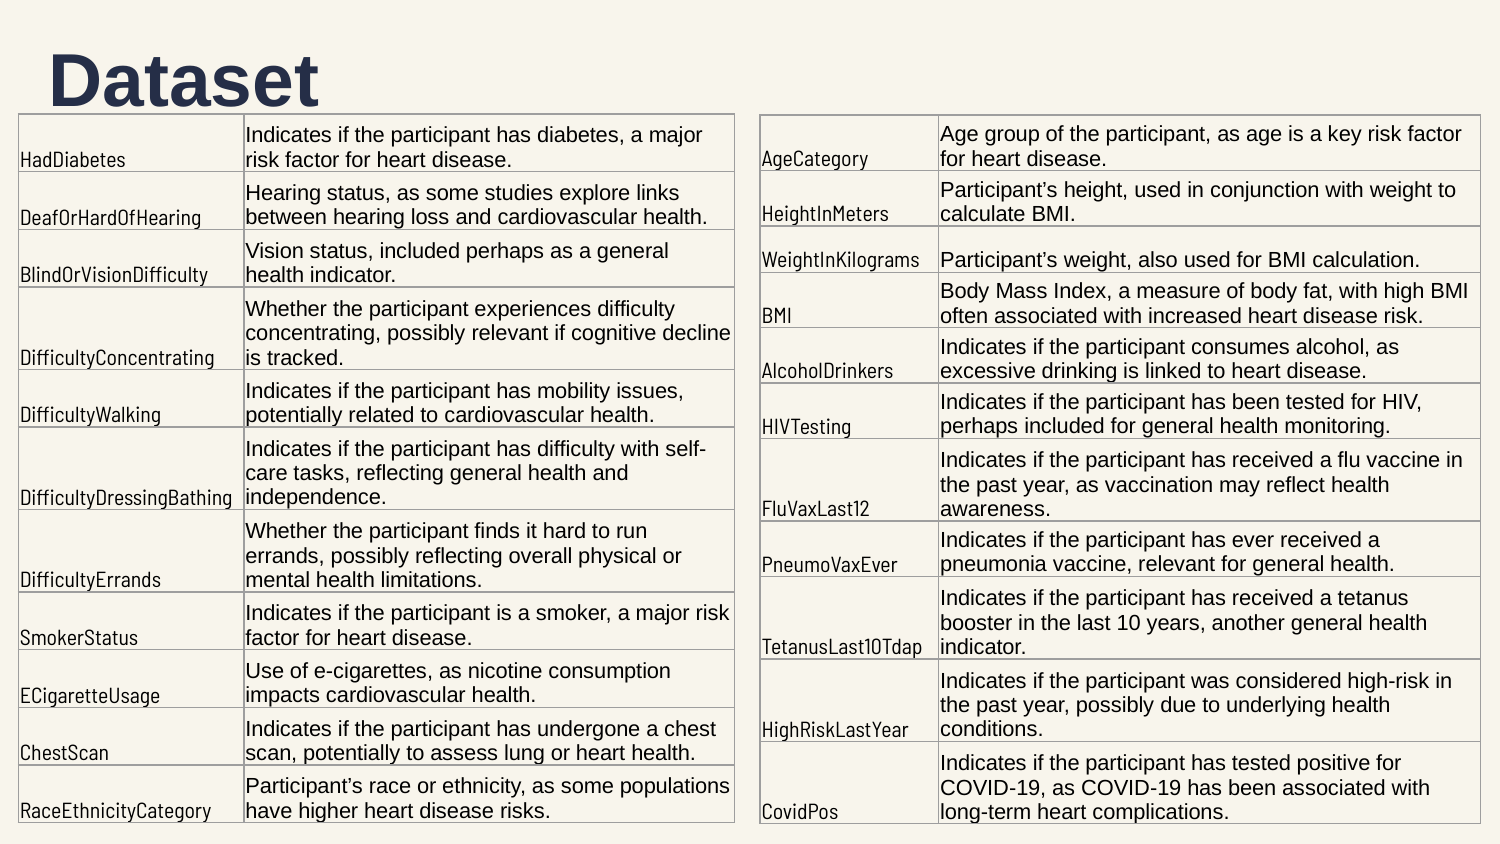

# Dataset
| HadDiabetes | Indicates if the participant has diabetes, a major risk factor for heart disease. |
| --- | --- |
| DeafOrHardOfHearing | Hearing status, as some studies explore links between hearing loss and cardiovascular health. |
| BlindOrVisionDifficulty | Vision status, included perhaps as a general health indicator. |
| DifficultyConcentrating | Whether the participant experiences difficulty concentrating, possibly relevant if cognitive decline is tracked. |
| DifficultyWalking | Indicates if the participant has mobility issues, potentially related to cardiovascular health. |
| DifficultyDressingBathing | Indicates if the participant has difficulty with self-care tasks, reflecting general health and independence. |
| DifficultyErrands | Whether the participant finds it hard to run errands, possibly reflecting overall physical or mental health limitations. |
| SmokerStatus | Indicates if the participant is a smoker, a major risk factor for heart disease. |
| ECigaretteUsage | Use of e-cigarettes, as nicotine consumption impacts cardiovascular health. |
| ChestScan | Indicates if the participant has undergone a chest scan, potentially to assess lung or heart health. |
| RaceEthnicityCategory | Participant’s race or ethnicity, as some populations have higher heart disease risks. |
| AgeCategory | Age group of the participant, as age is a key risk factor for heart disease. |
| --- | --- |
| HeightInMeters | Participant’s height, used in conjunction with weight to calculate BMI. |
| WeightInKilograms | Participant’s weight, also used for BMI calculation. |
| BMI | Body Mass Index, a measure of body fat, with high BMI often associated with increased heart disease risk. |
| AlcoholDrinkers | Indicates if the participant consumes alcohol, as excessive drinking is linked to heart disease. |
| HIVTesting | Indicates if the participant has been tested for HIV, perhaps included for general health monitoring. |
| FluVaxLast12 | Indicates if the participant has received a flu vaccine in the past year, as vaccination may reflect health awareness. |
| PneumoVaxEver | Indicates if the participant has ever received a pneumonia vaccine, relevant for general health. |
| TetanusLast10Tdap | Indicates if the participant has received a tetanus booster in the last 10 years, another general health indicator. |
| HighRiskLastYear | Indicates if the participant was considered high-risk in the past year, possibly due to underlying health conditions. |
| CovidPos | Indicates if the participant has tested positive for COVID-19, as COVID-19 has been associated with long-term heart complications. |